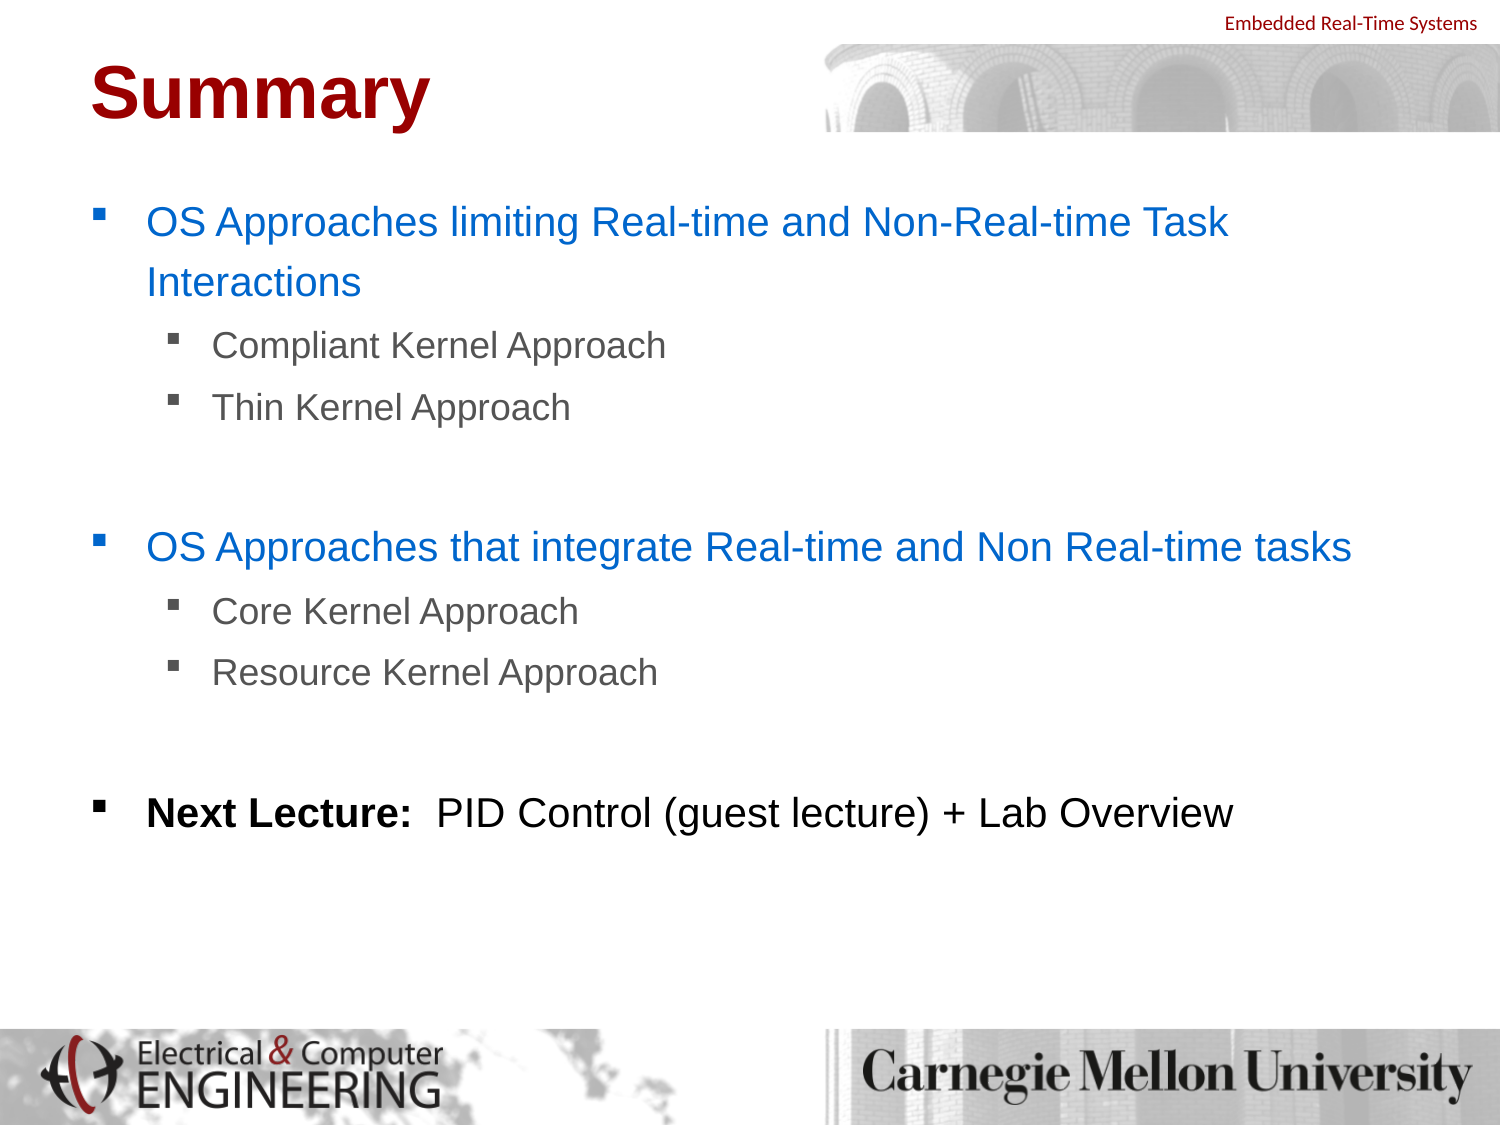

# Summary
OS Approaches limiting Real-time and Non-Real-time Task Interactions
Compliant Kernel Approach
Thin Kernel Approach

OS Approaches that integrate Real-time and Non Real-time tasks
Core Kernel Approach
Resource Kernel Approach

Next Lecture:  PID Control (guest lecture) + Lab Overview